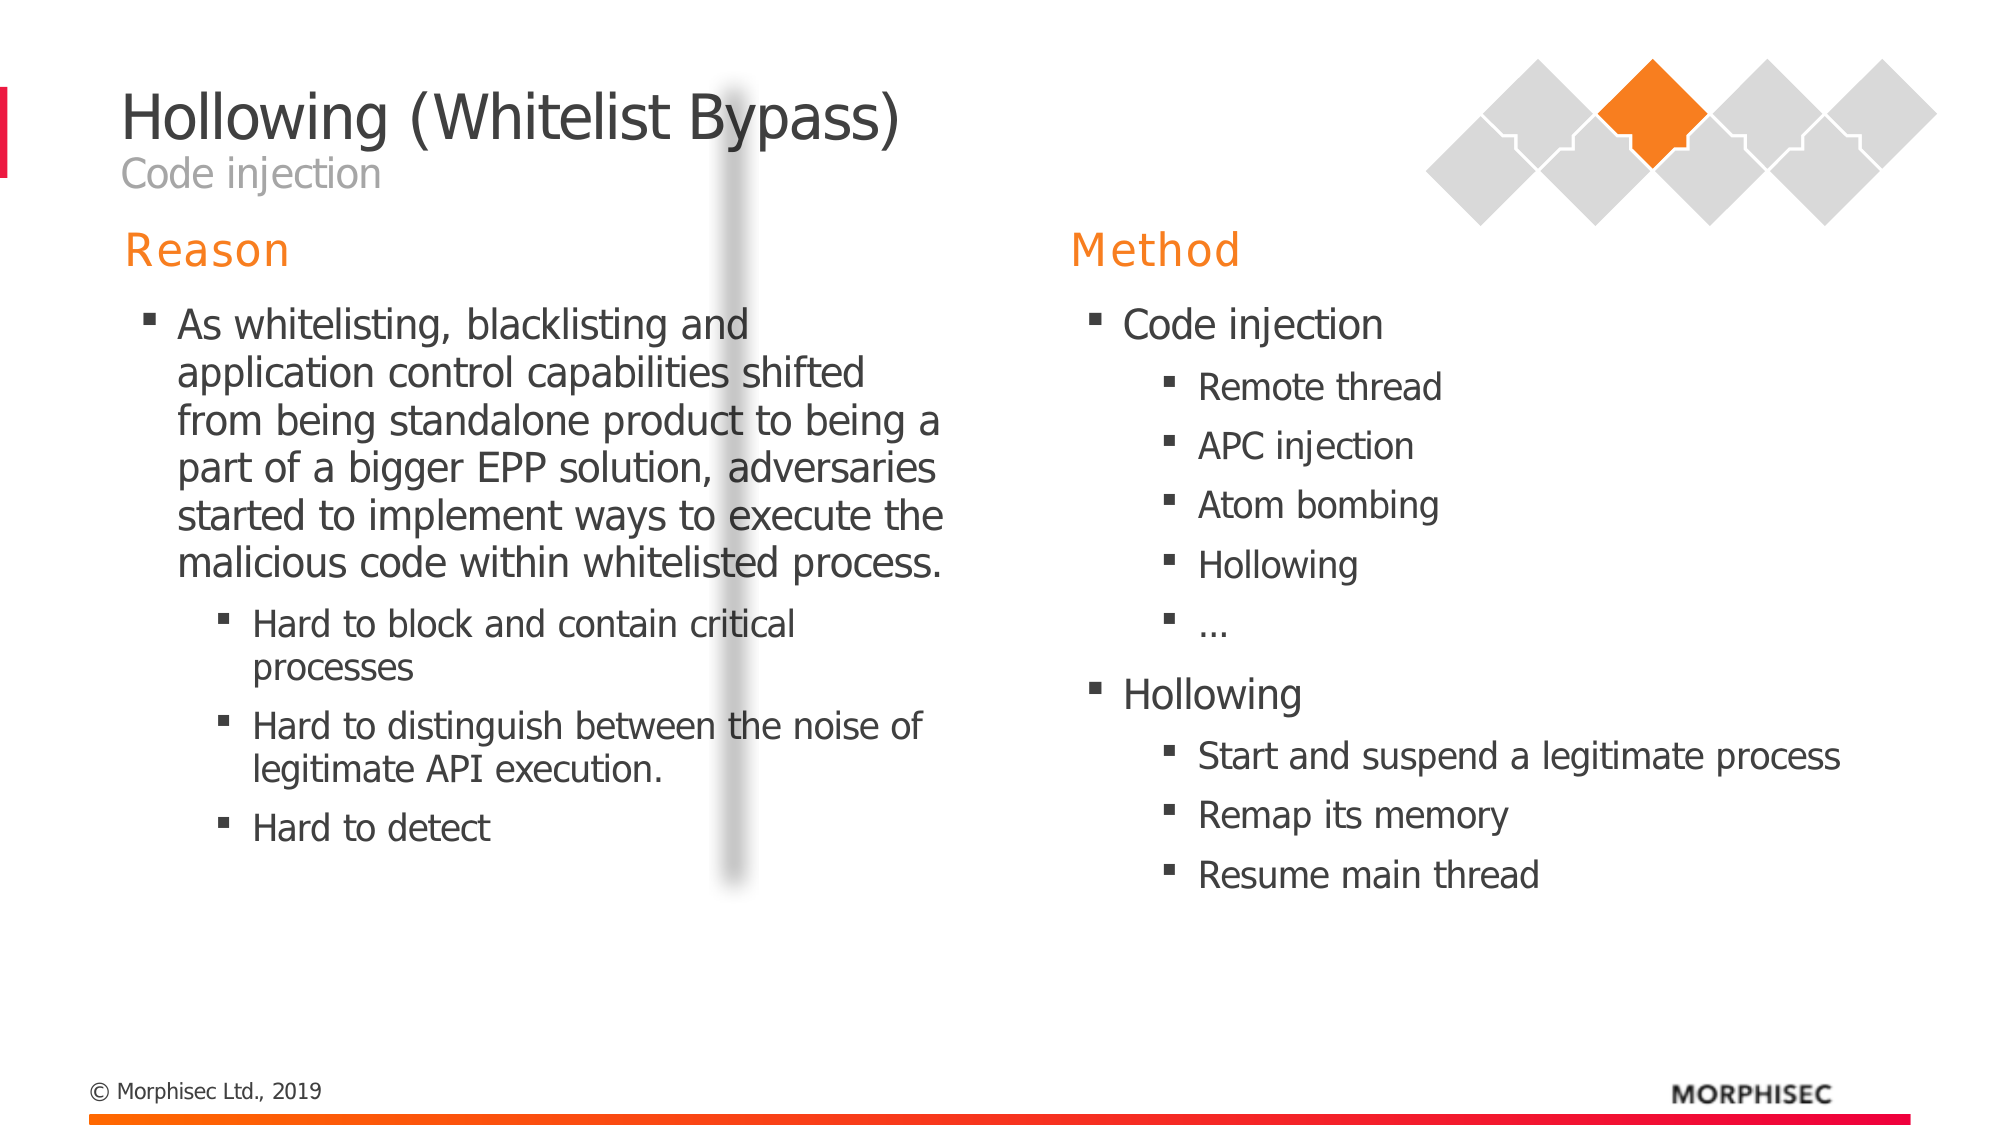

# Hollowing (Whitelist Bypass) Code injection

Reason
Method
As whitelisting, blacklisting and application control capabilities shifted from being standalone product to being a part of a bigger EPP solution, adversaries started to implement ways to execute the malicious code within whitelisted process.
Hard to block and contain critical processes
Hard to distinguish between the noise of legitimate API execution.
Hard to detect

Code injection
Remote thread
APC injection
Atom bombing
Hollowing
…
Hollowing
Start and suspend a legitimate process
Remap its memory
Resume main thread